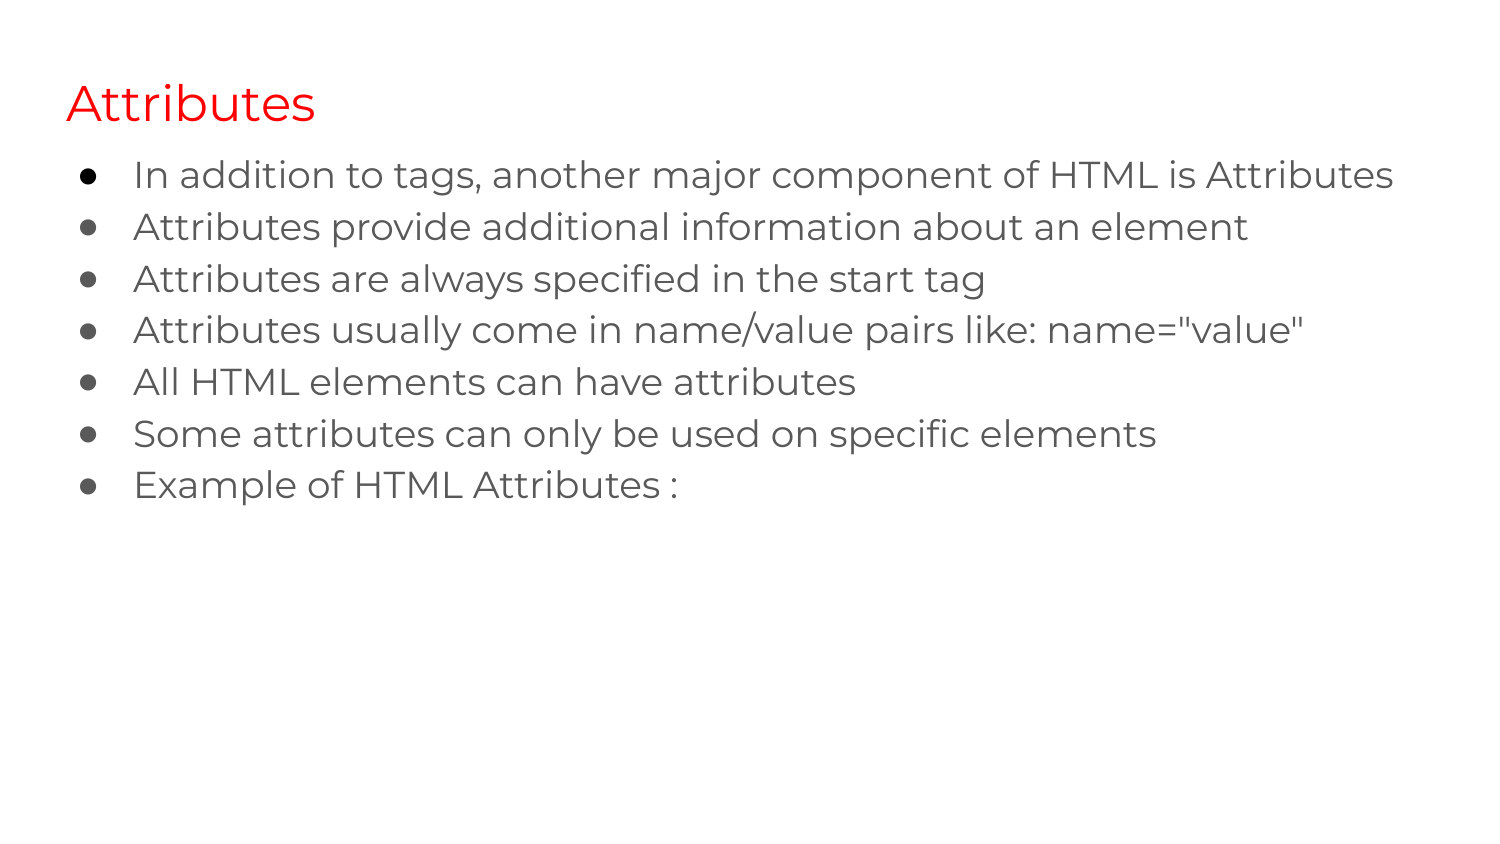

# Attributes

In addition to tags, another major component of HTML is Attributes
Attributes provide additional information about an element
Attributes are always specified in the start tag
Attributes usually come in name/value pairs like: name="value"
All HTML elements can have attributes
Some attributes can only be used on specific elements
Example of HTML Attributes :